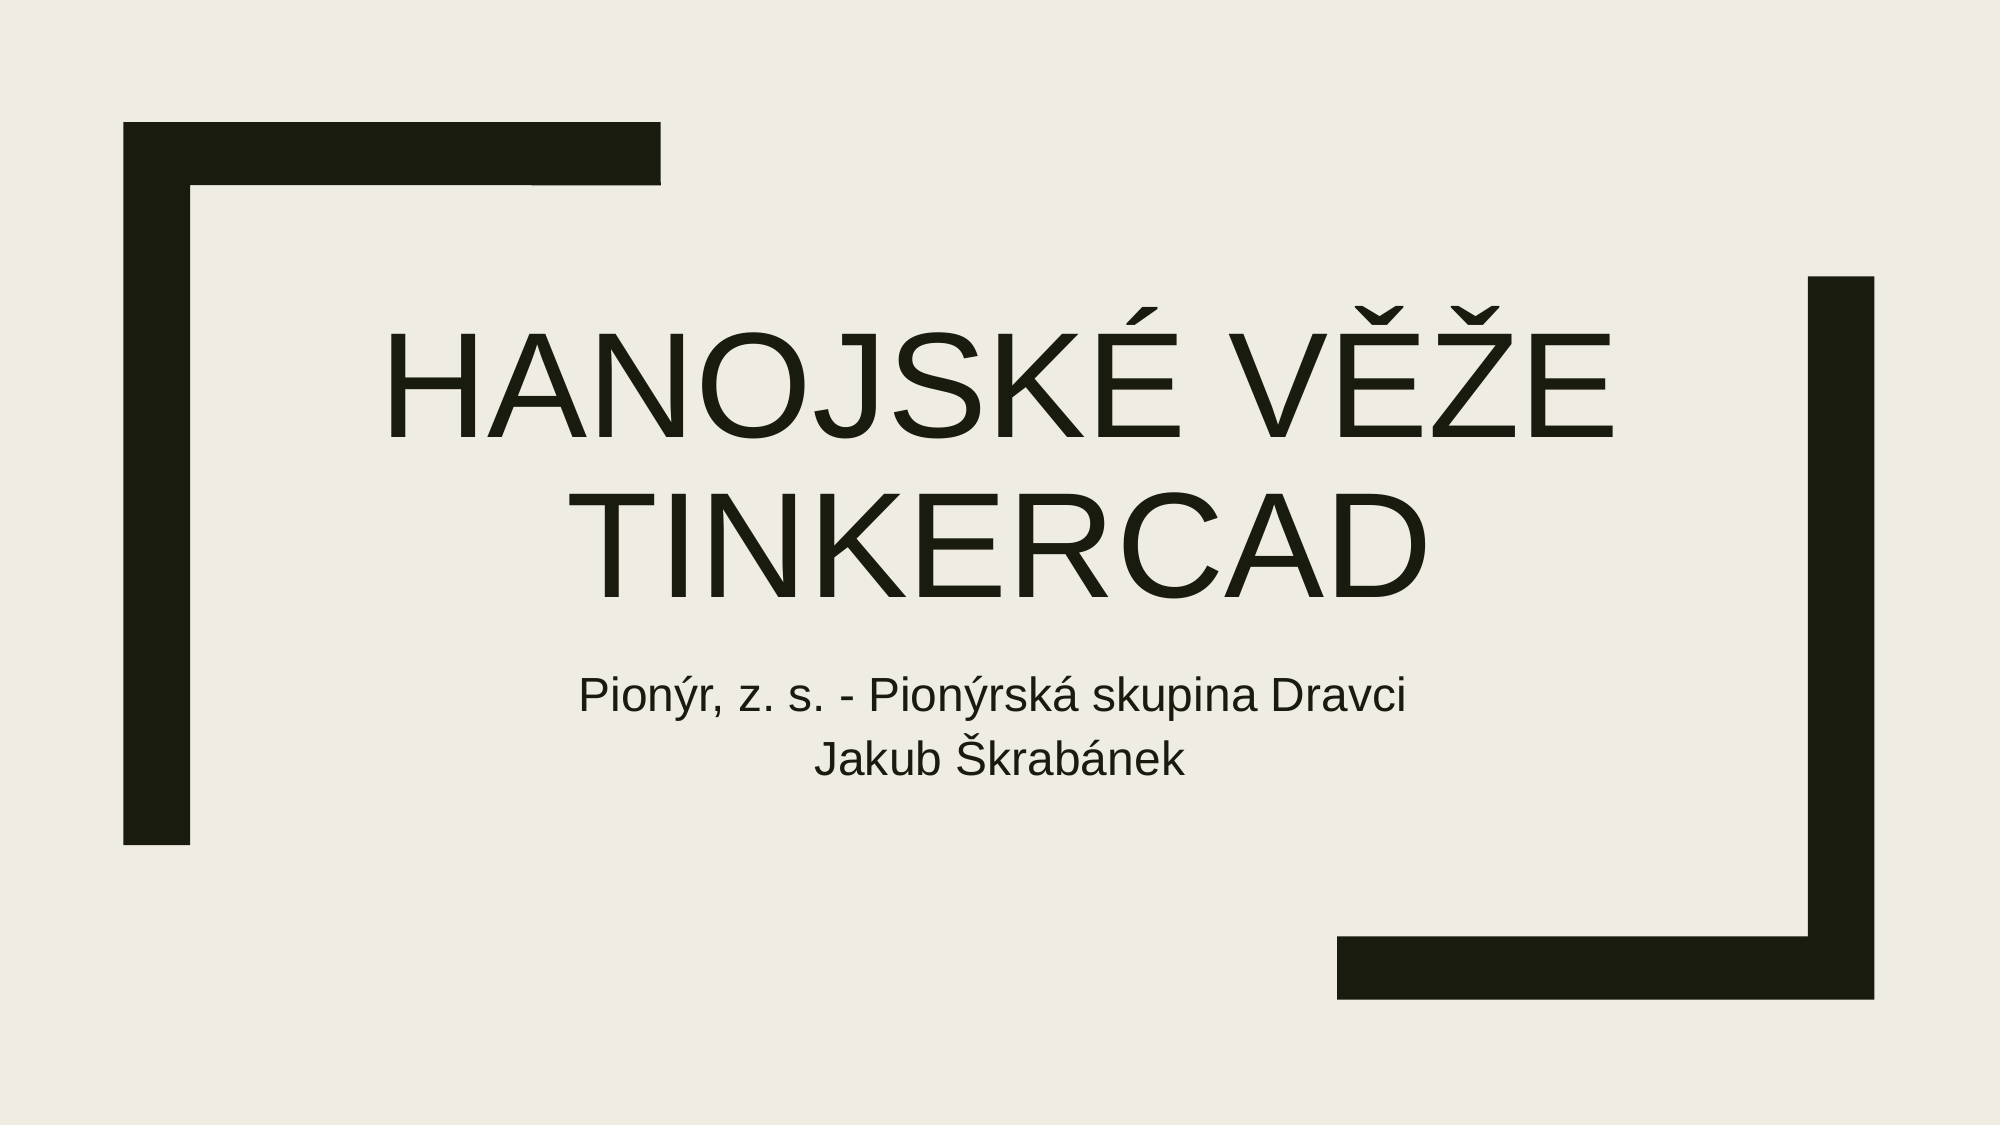

# Hanojské věže Tinkercad
Pionýr, z. s. - Pionýrská skupina Dravci
Jakub Škrabánek